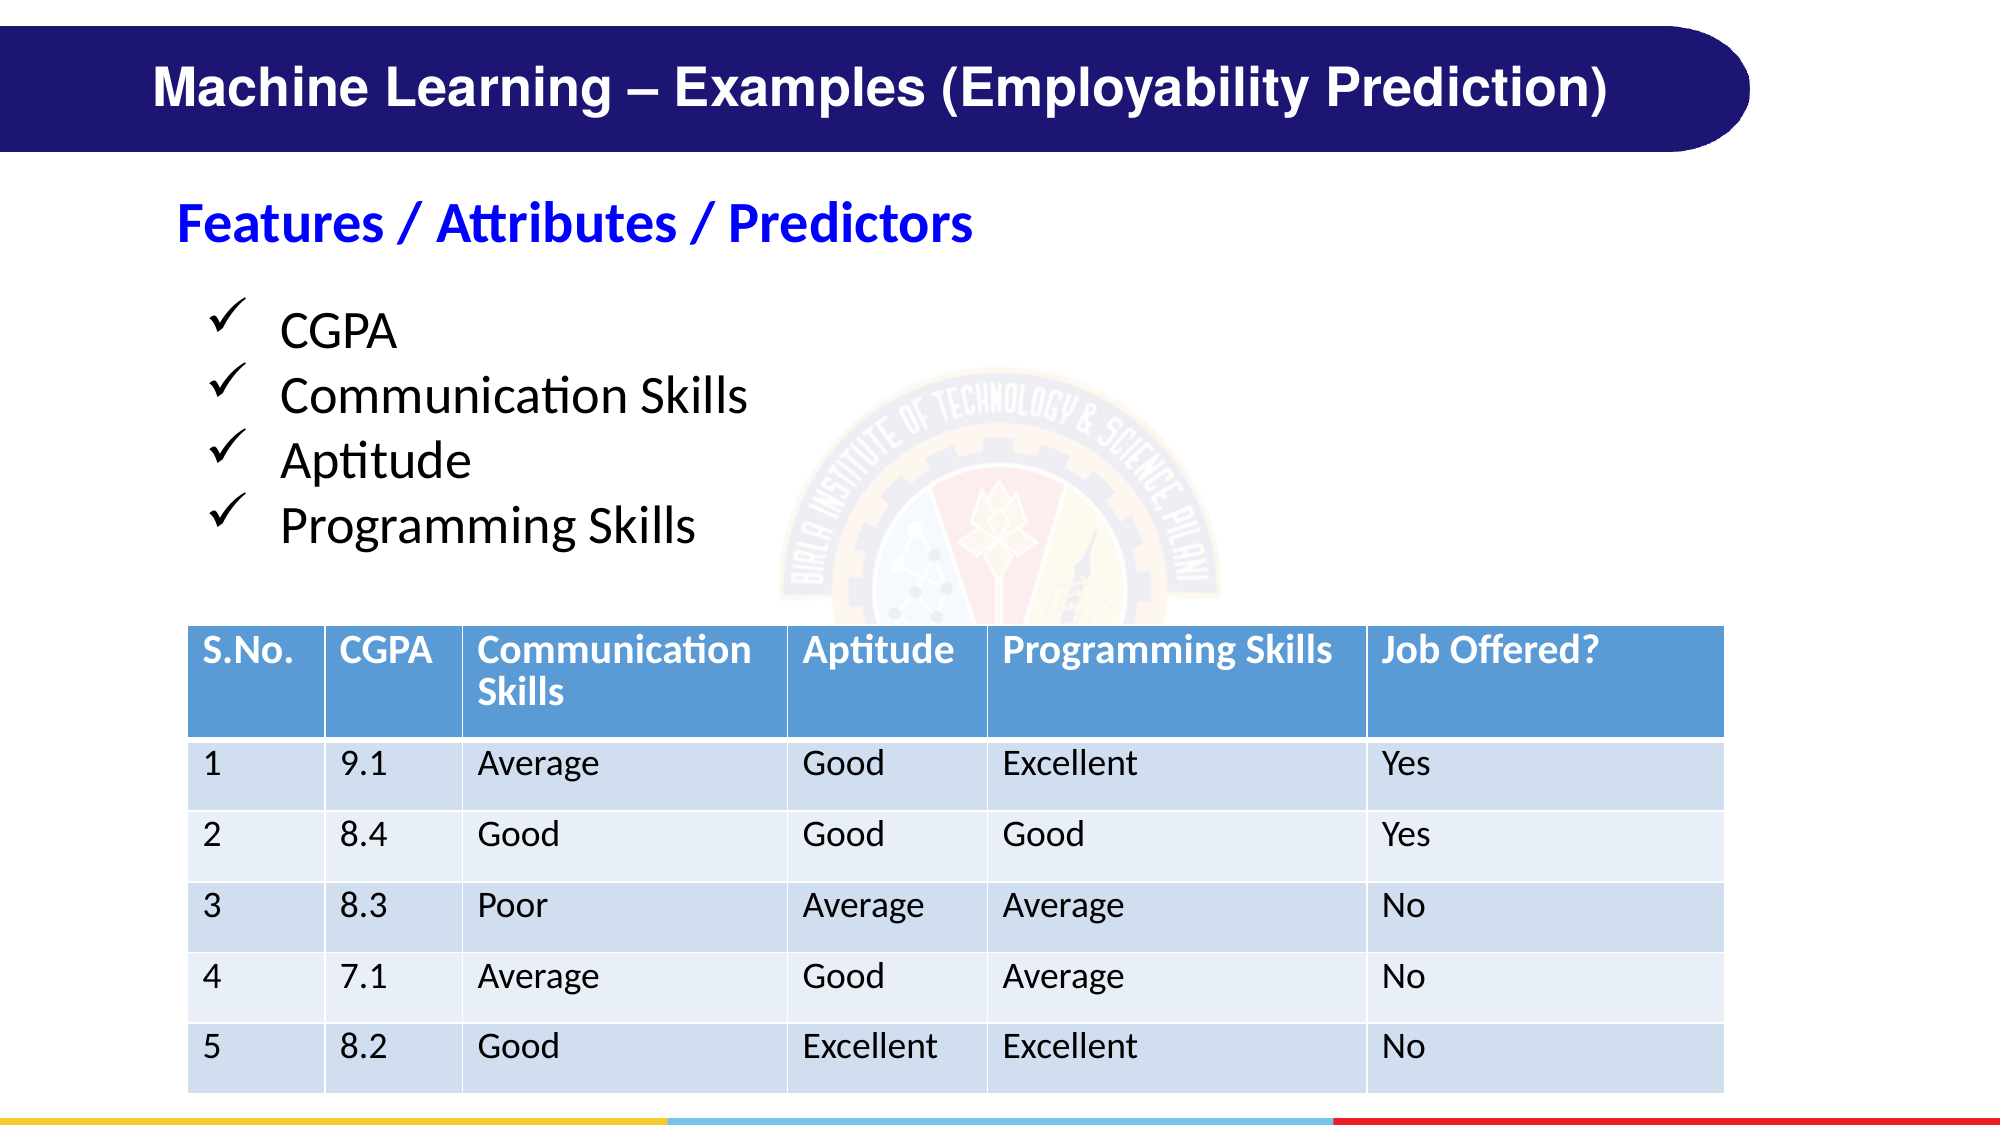

# Machine Learning – Examples (Employability Prediction)
Features / Attributes / Predictors
CGPA
Communication Skills
Aptitude
Programming Skills
| S.No. | CGPA | Communication Skills | Aptitude | Programming Skills | Job Offered? |
| --- | --- | --- | --- | --- | --- |
| 1 | 9.1 | Average | Good | Excellent | Yes |
| 2 | 8.4 | Good | Good | Good | Yes |
| 3 | 8.3 | Poor | Average | Average | No |
| 4 | 7.1 | Average | Good | Average | No |
| 5 | 8.2 | Good | Excellent | Excellent | No |